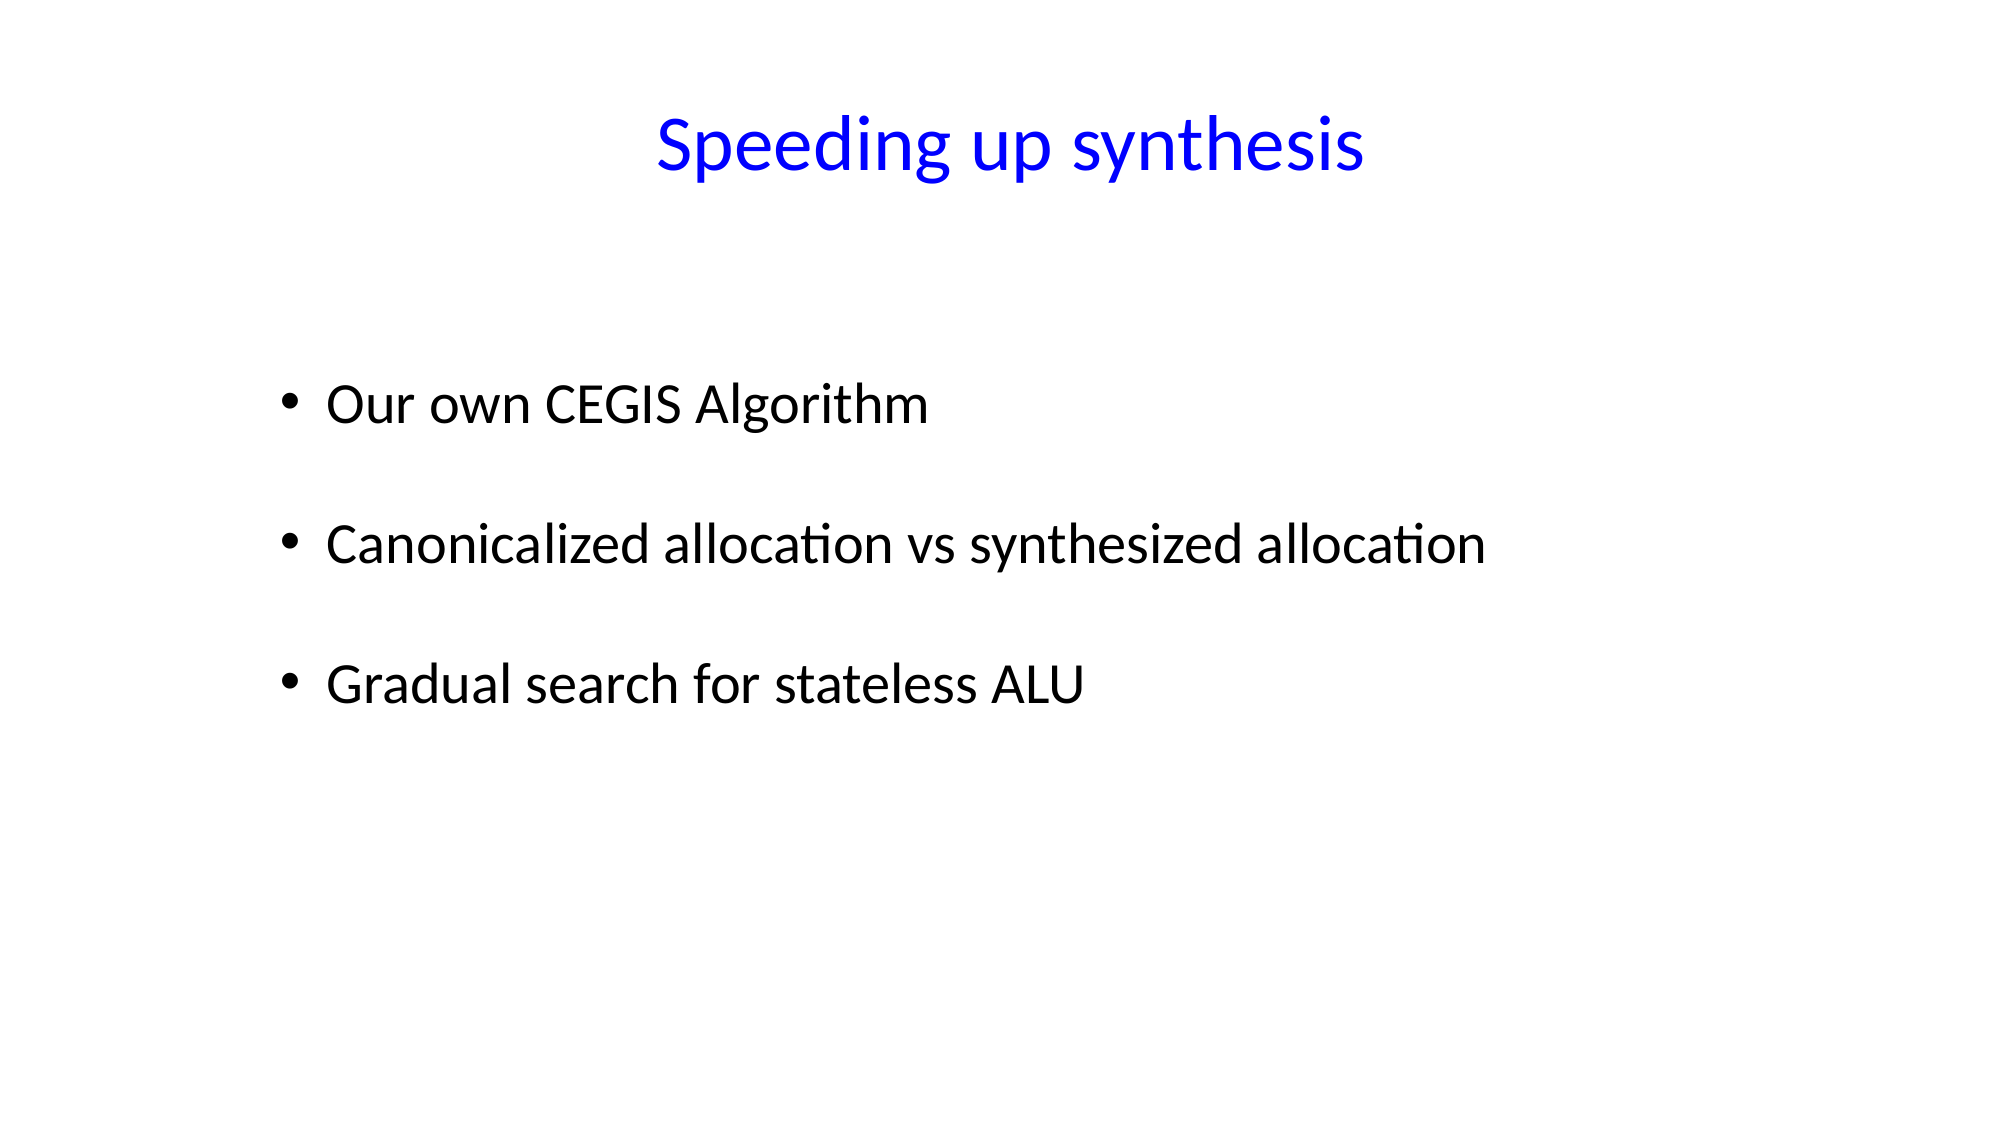

Speeding up synthesis

Our own CEGIS Algorithm

Canonicalized allocation vs synthesized allocation

Gradual search for stateless ALU